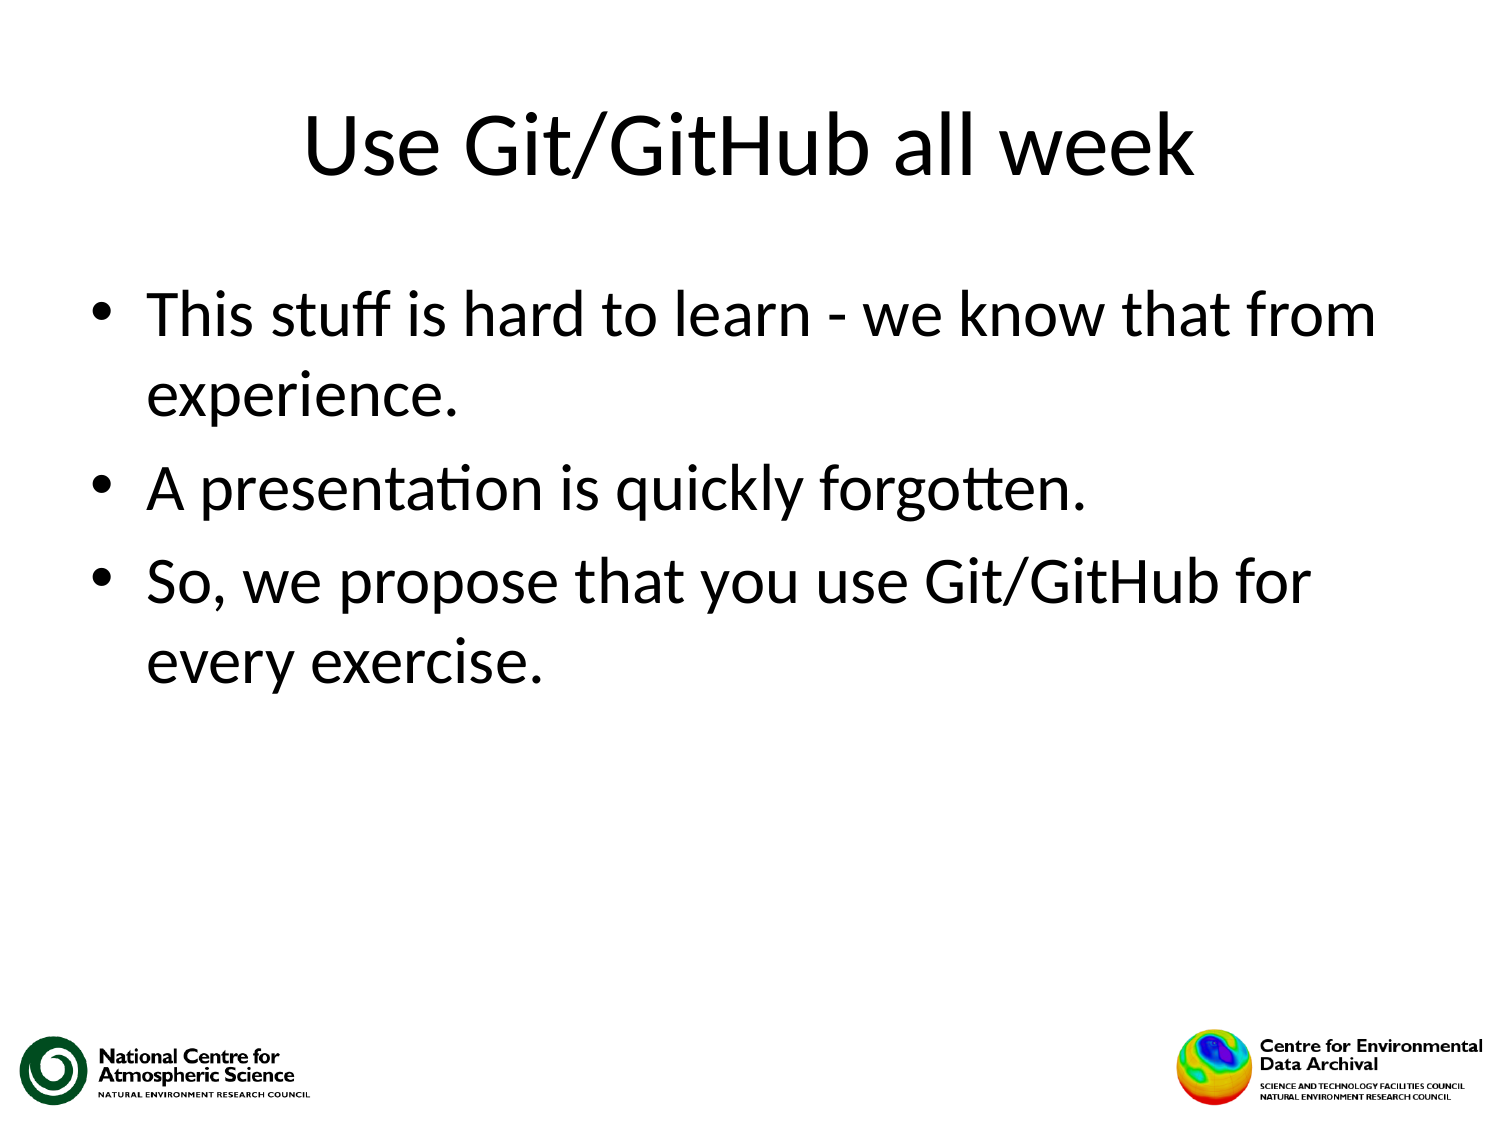

# Use Git/GitHub all week
This stuff is hard to learn - we know that from experience.
A presentation is quickly forgotten.
So, we propose that you use Git/GitHub for every exercise.